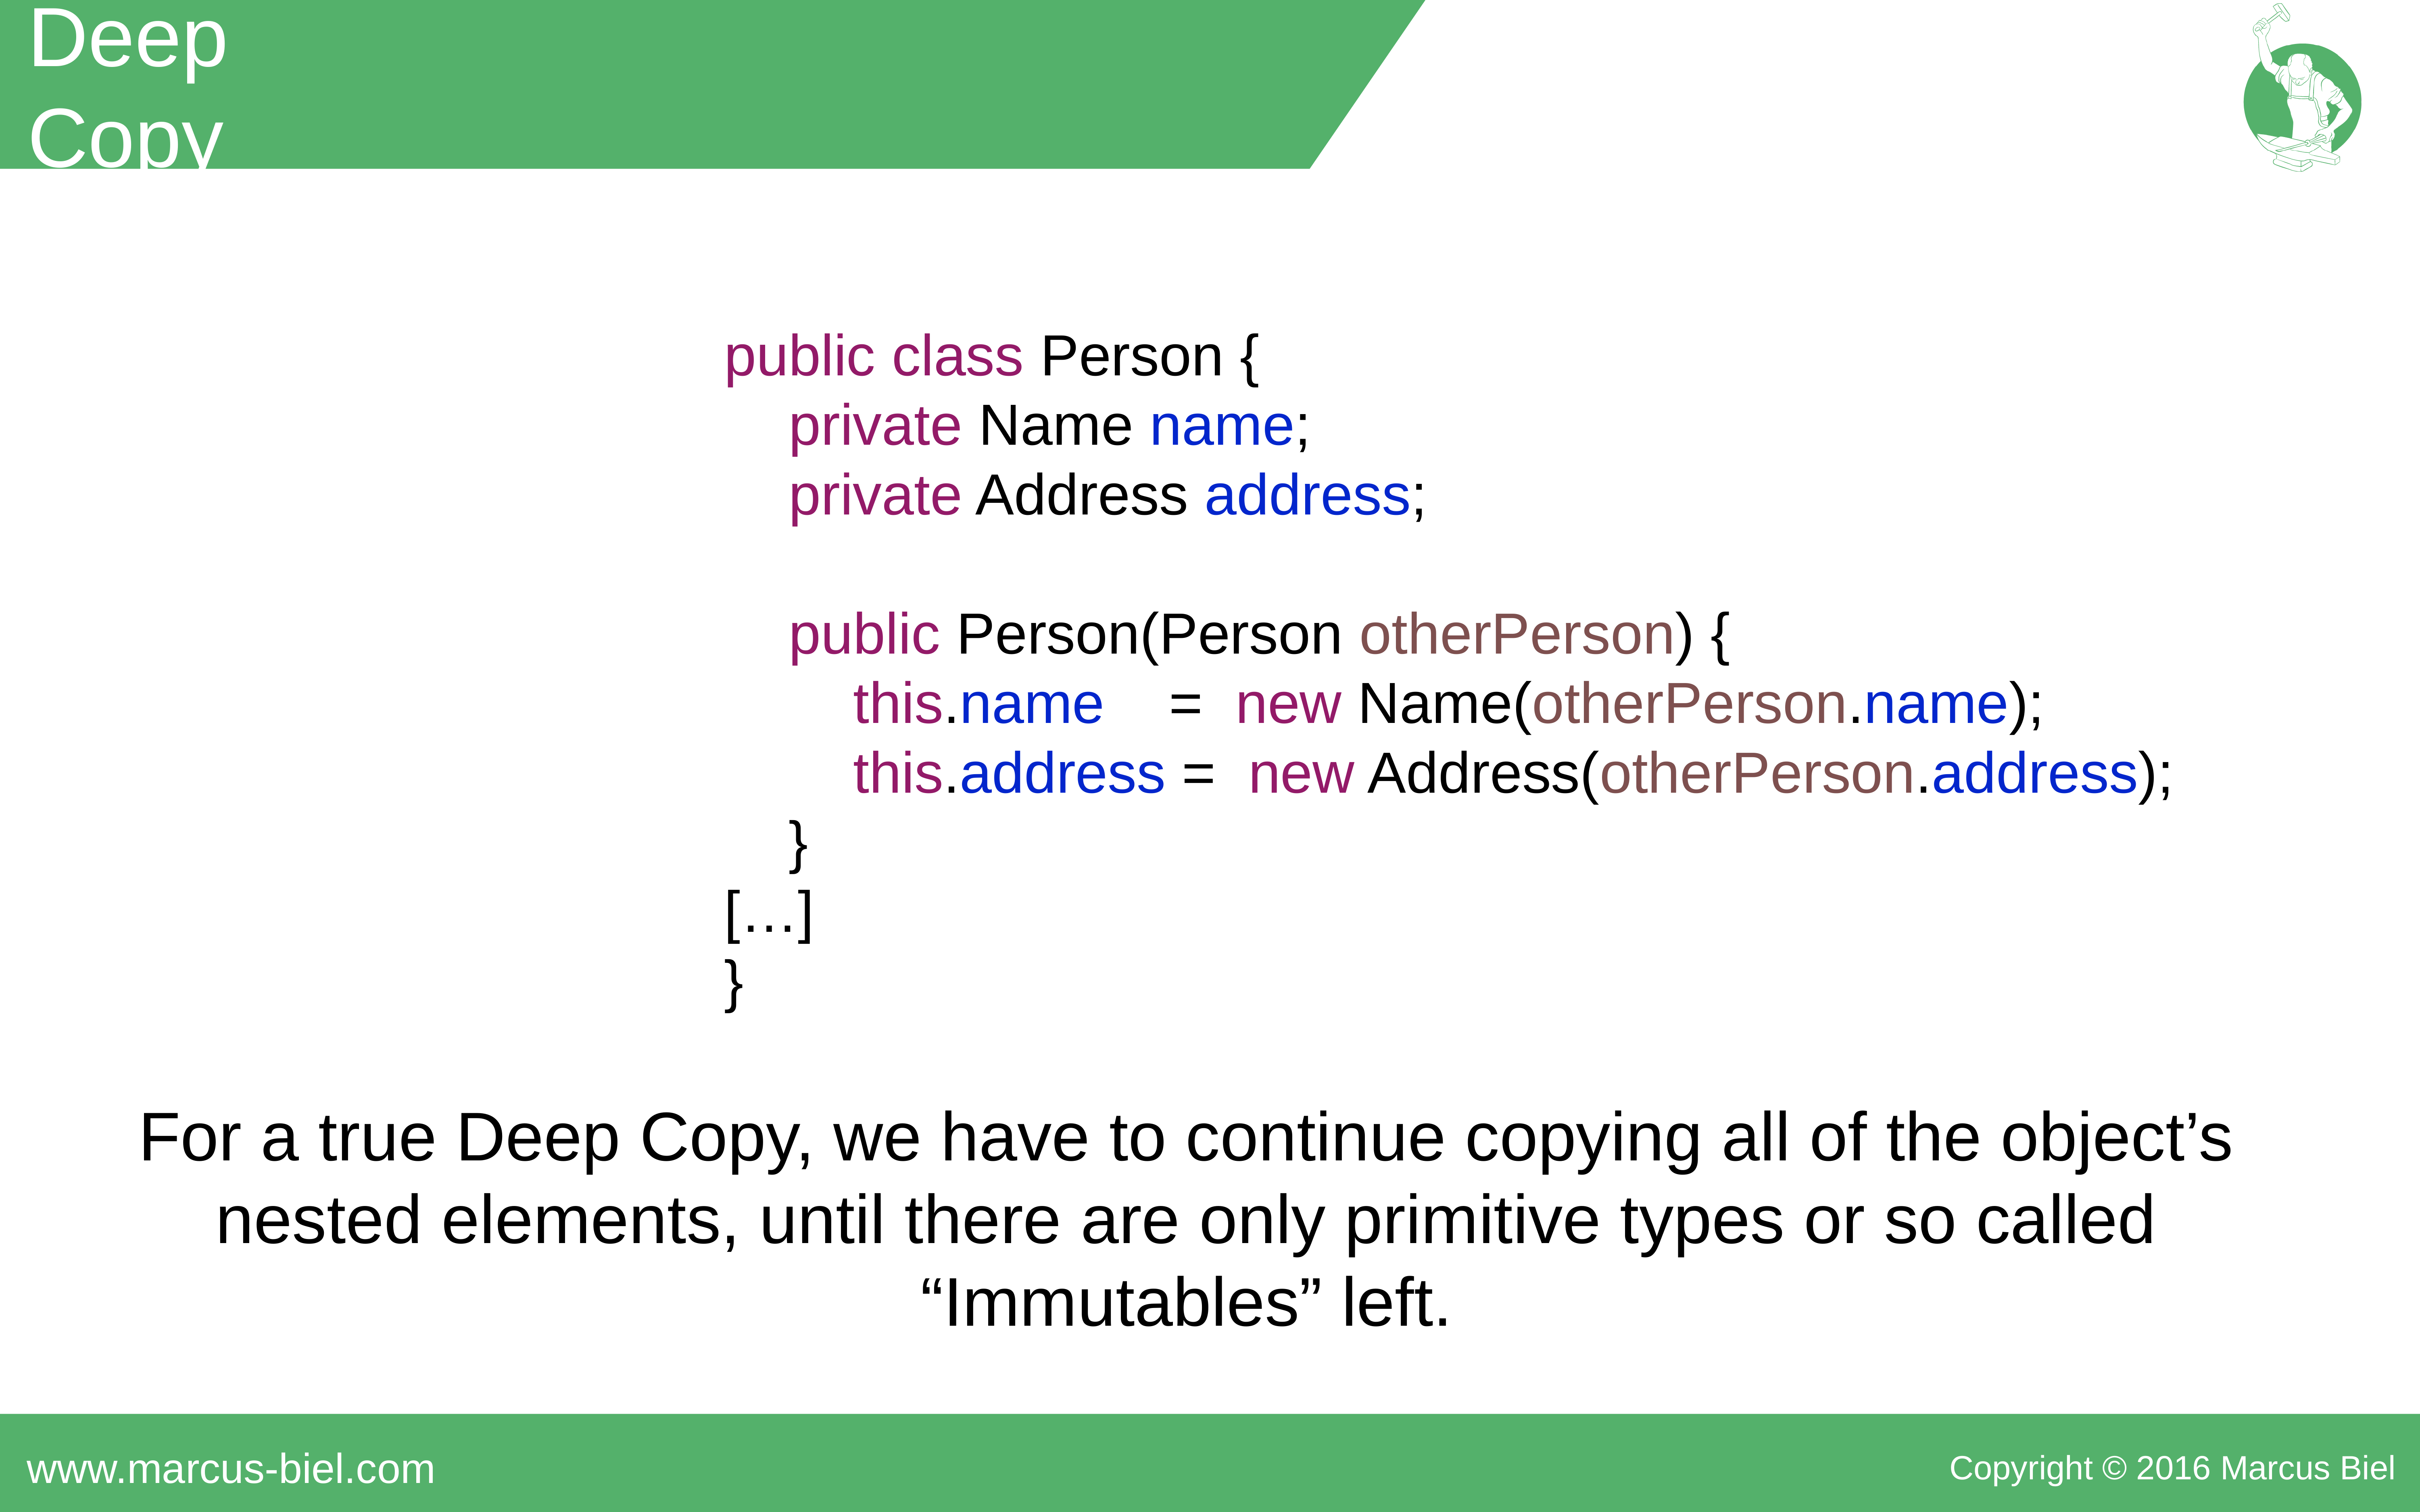

Deep Copy
public class Person {
    private Name name;
    private Address address;

    public Person(Person otherPerson) {
        this.name    =  new Name(otherPerson.name);
        this.address =  new Address(otherPerson.address);
    }
[…]
}
For a true Deep Copy, we have to continue copying all of the object’s nested elements, until there are only primitive types or so called “Immutables” left.